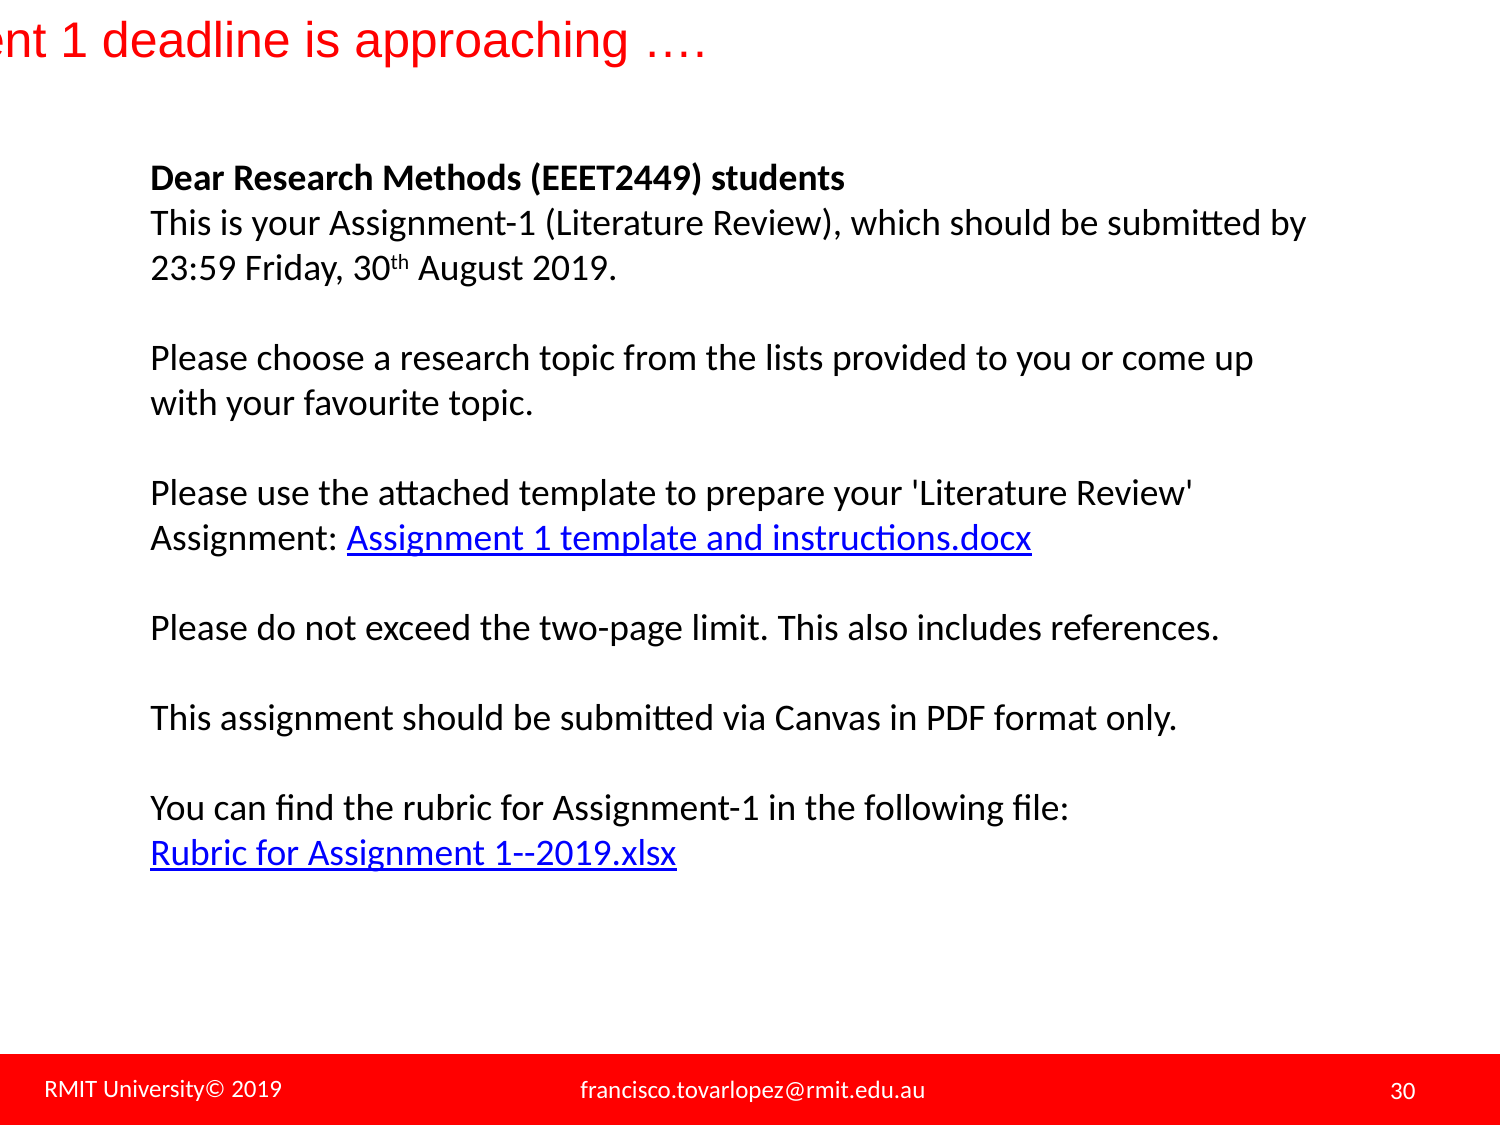

Assignment 1 deadline is approaching ….
Dear Research Methods (EEET2449) students
This is your Assignment-1 (Literature Review), which should be submitted by 23:59 Friday, 30th August 2019.

Please choose a research topic from the lists provided to you or come up with your favourite topic.

Please use the attached template to prepare your 'Literature Review' Assignment: Assignment 1 template and instructions.docx

Please do not exceed the two-page limit. This also includes references.

This assignment should be submitted via Canvas in PDF format only.

You can find the rubric for Assignment-1 in the following file:
Rubric for Assignment 1--2019.xlsx

RMIT University© 2019
francisco.tovarlopez@rmit.edu.au
30